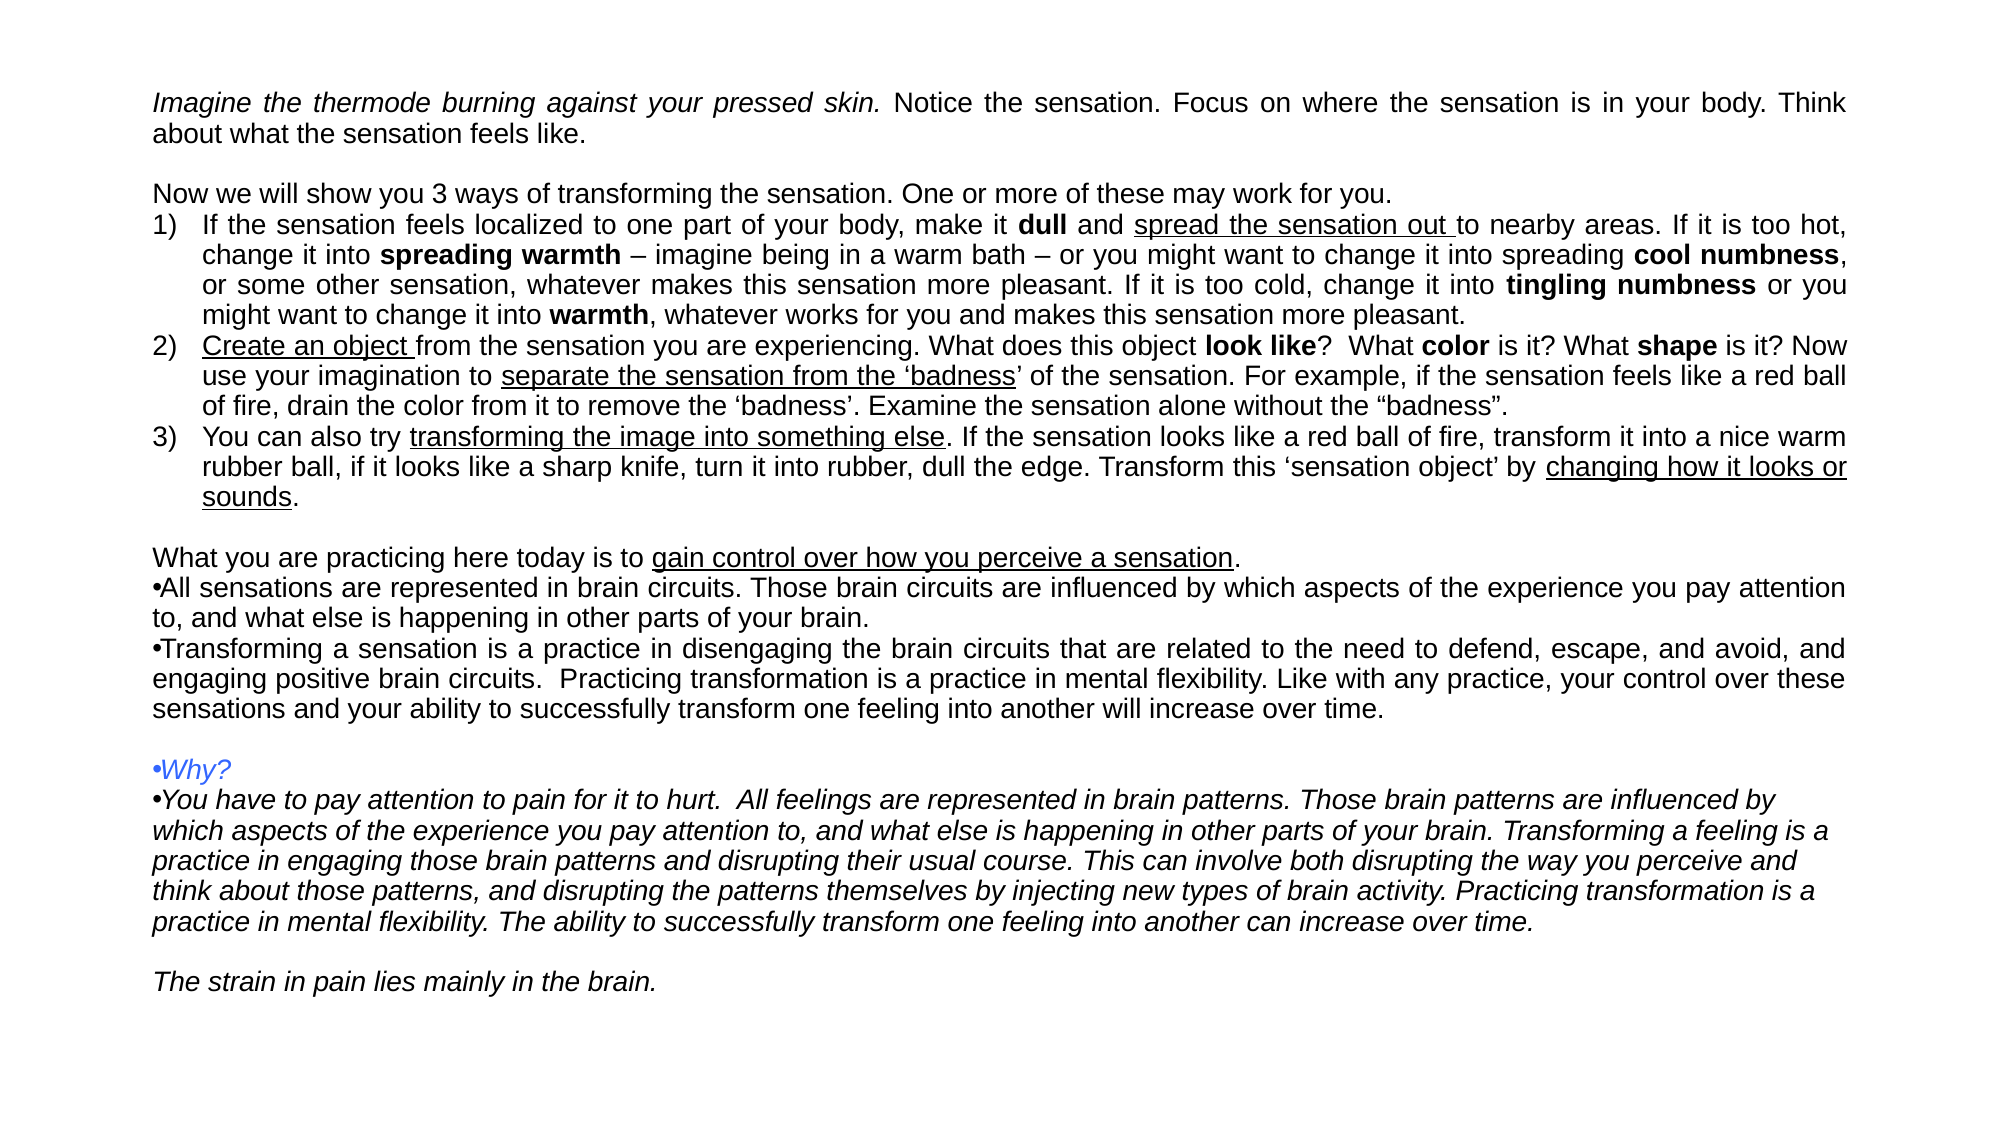

Imagine the thermode burning against your pressed skin. Notice the sensation. Focus on where the sensation is in your body. Think about what the sensation feels like.

Now we will show you 3 ways of transforming the sensation. One or more of these may work for you.
If the sensation feels localized to one part of your body, make it dull and spread the sensation out to nearby areas. If it is too hot, change it into spreading warmth – imagine being in a warm bath – or you might want to change it into spreading cool numbness, or some other sensation, whatever makes this sensation more pleasant. If it is too cold, change it into tingling numbness or you might want to change it into warmth, whatever works for you and makes this sensation more pleasant.
Create an object from the sensation you are experiencing. What does this object look like?  What color is it? What shape is it? Now use your imagination to separate the sensation from the ‘badness’ of the sensation. For example, if the sensation feels like a red ball of fire, drain the color from it to remove the ‘badness’. Examine the sensation alone without the “badness”.
You can also try transforming the image into something else. If the sensation looks like a red ball of fire, transform it into a nice warm rubber ball, if it looks like a sharp knife, turn it into rubber, dull the edge. Transform this ‘sensation object’ by changing how it looks or sounds.

What you are practicing here today is to gain control over how you perceive a sensation.
All sensations are represented in brain circuits. Those brain circuits are influenced by which aspects of the experience you pay attention to, and what else is happening in other parts of your brain.
Transforming a sensation is a practice in disengaging the brain circuits that are related to the need to defend, escape, and avoid, and engaging positive brain circuits.  Practicing transformation is a practice in mental flexibility. Like with any practice, your control over these sensations and your ability to successfully transform one feeling into another will increase over time.

Why?
You have to pay attention to pain for it to hurt.  All feelings are represented in brain patterns. Those brain patterns are influenced by which aspects of the experience you pay attention to, and what else is happening in other parts of your brain. Transforming a feeling is a practice in engaging those brain patterns and disrupting their usual course. This can involve both disrupting the way you perceive and think about those patterns, and disrupting the patterns themselves by injecting new types of brain activity. Practicing transformation is a practice in mental flexibility. The ability to successfully transform one feeling into another can increase over time.
The strain in pain lies mainly in the brain.